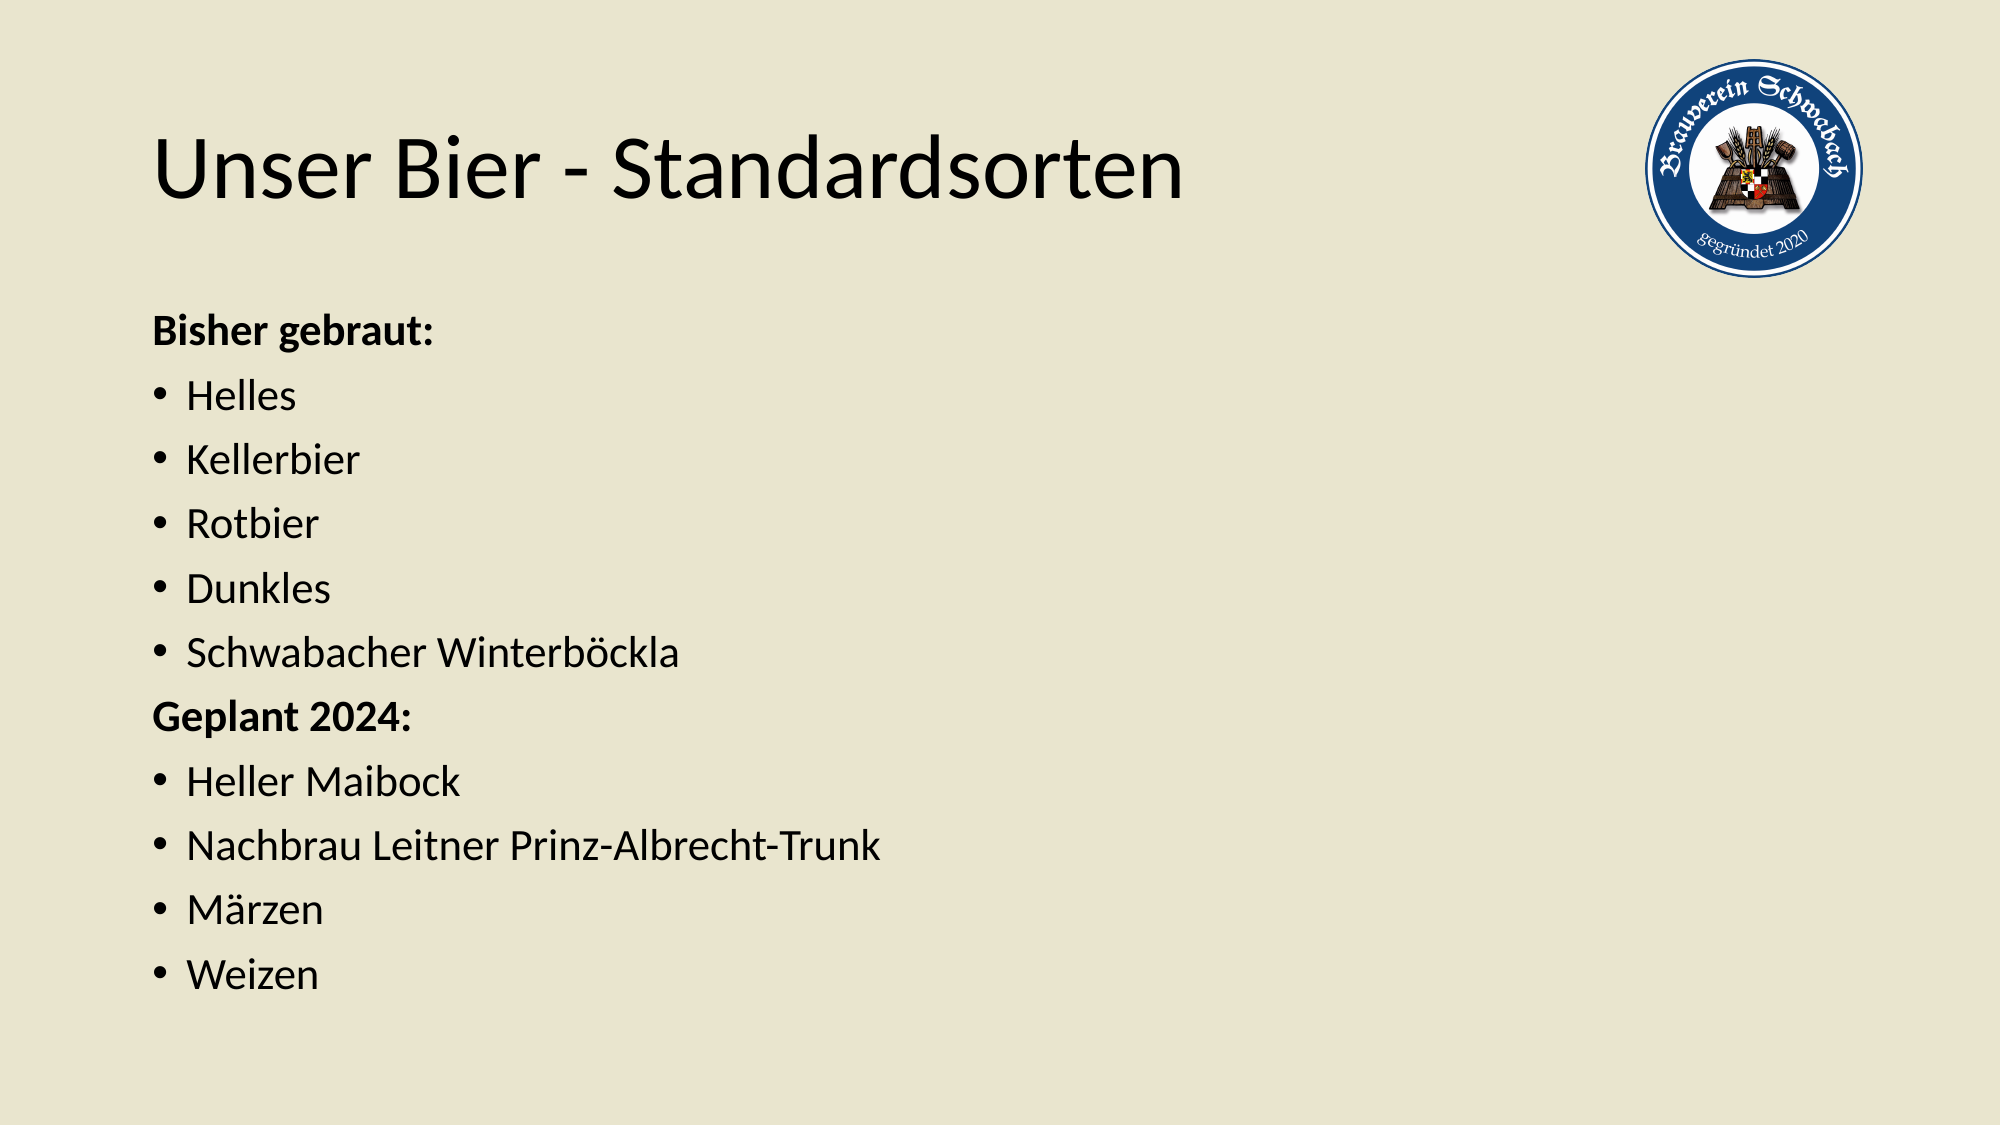

# Unser Bier - Standardsorten
Bisher gebraut:
Helles
Kellerbier
Rotbier
Dunkles
Schwabacher Winterböckla
Geplant 2024:
Heller Maibock
Nachbrau Leitner Prinz-Albrecht-Trunk
Märzen
Weizen